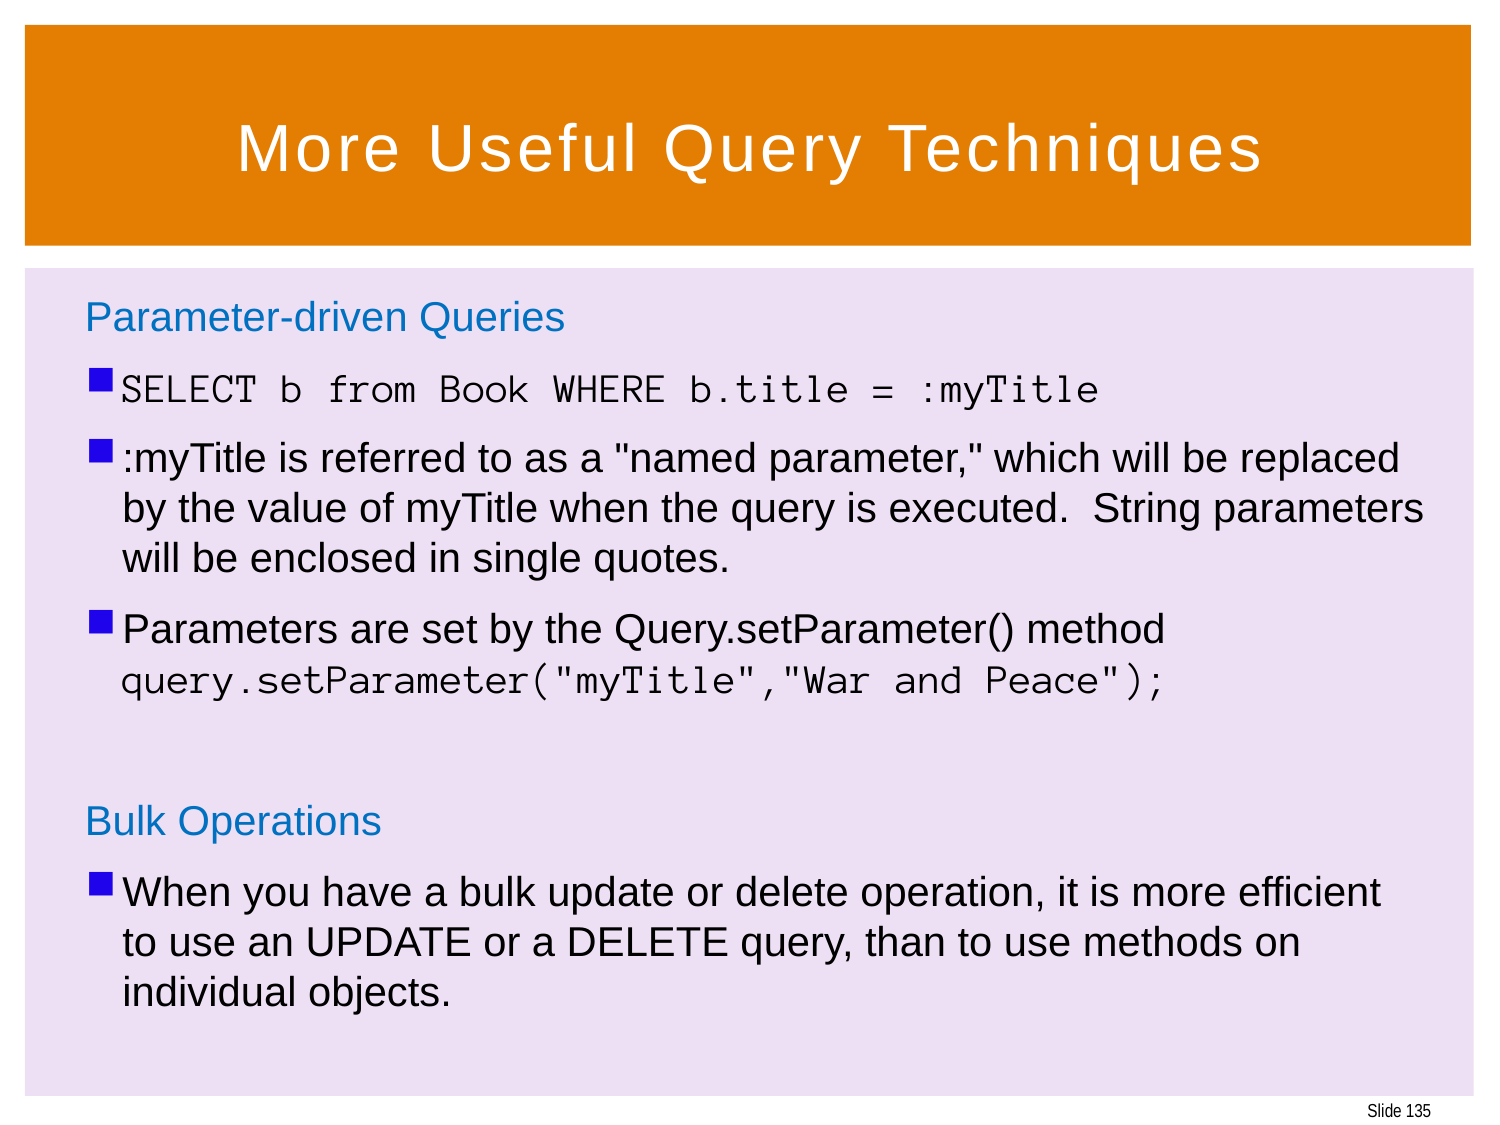

135
# More Useful Query Techniques
Parameter-driven Queries
SELECT b from Book WHERE b.title = :myTitle
:myTitle is referred to as a "named parameter," which will be replaced by the value of myTitle when the query is executed.  String parameters will be enclosed in single quotes.
Parameters are set by the Query.setParameter() method
query.setParameter("myTitle","War and Peace");

Bulk Operations
When you have a bulk update or delete operation, it is more efficient to use an UPDATE or a DELETE query, than to use methods on individual objects.